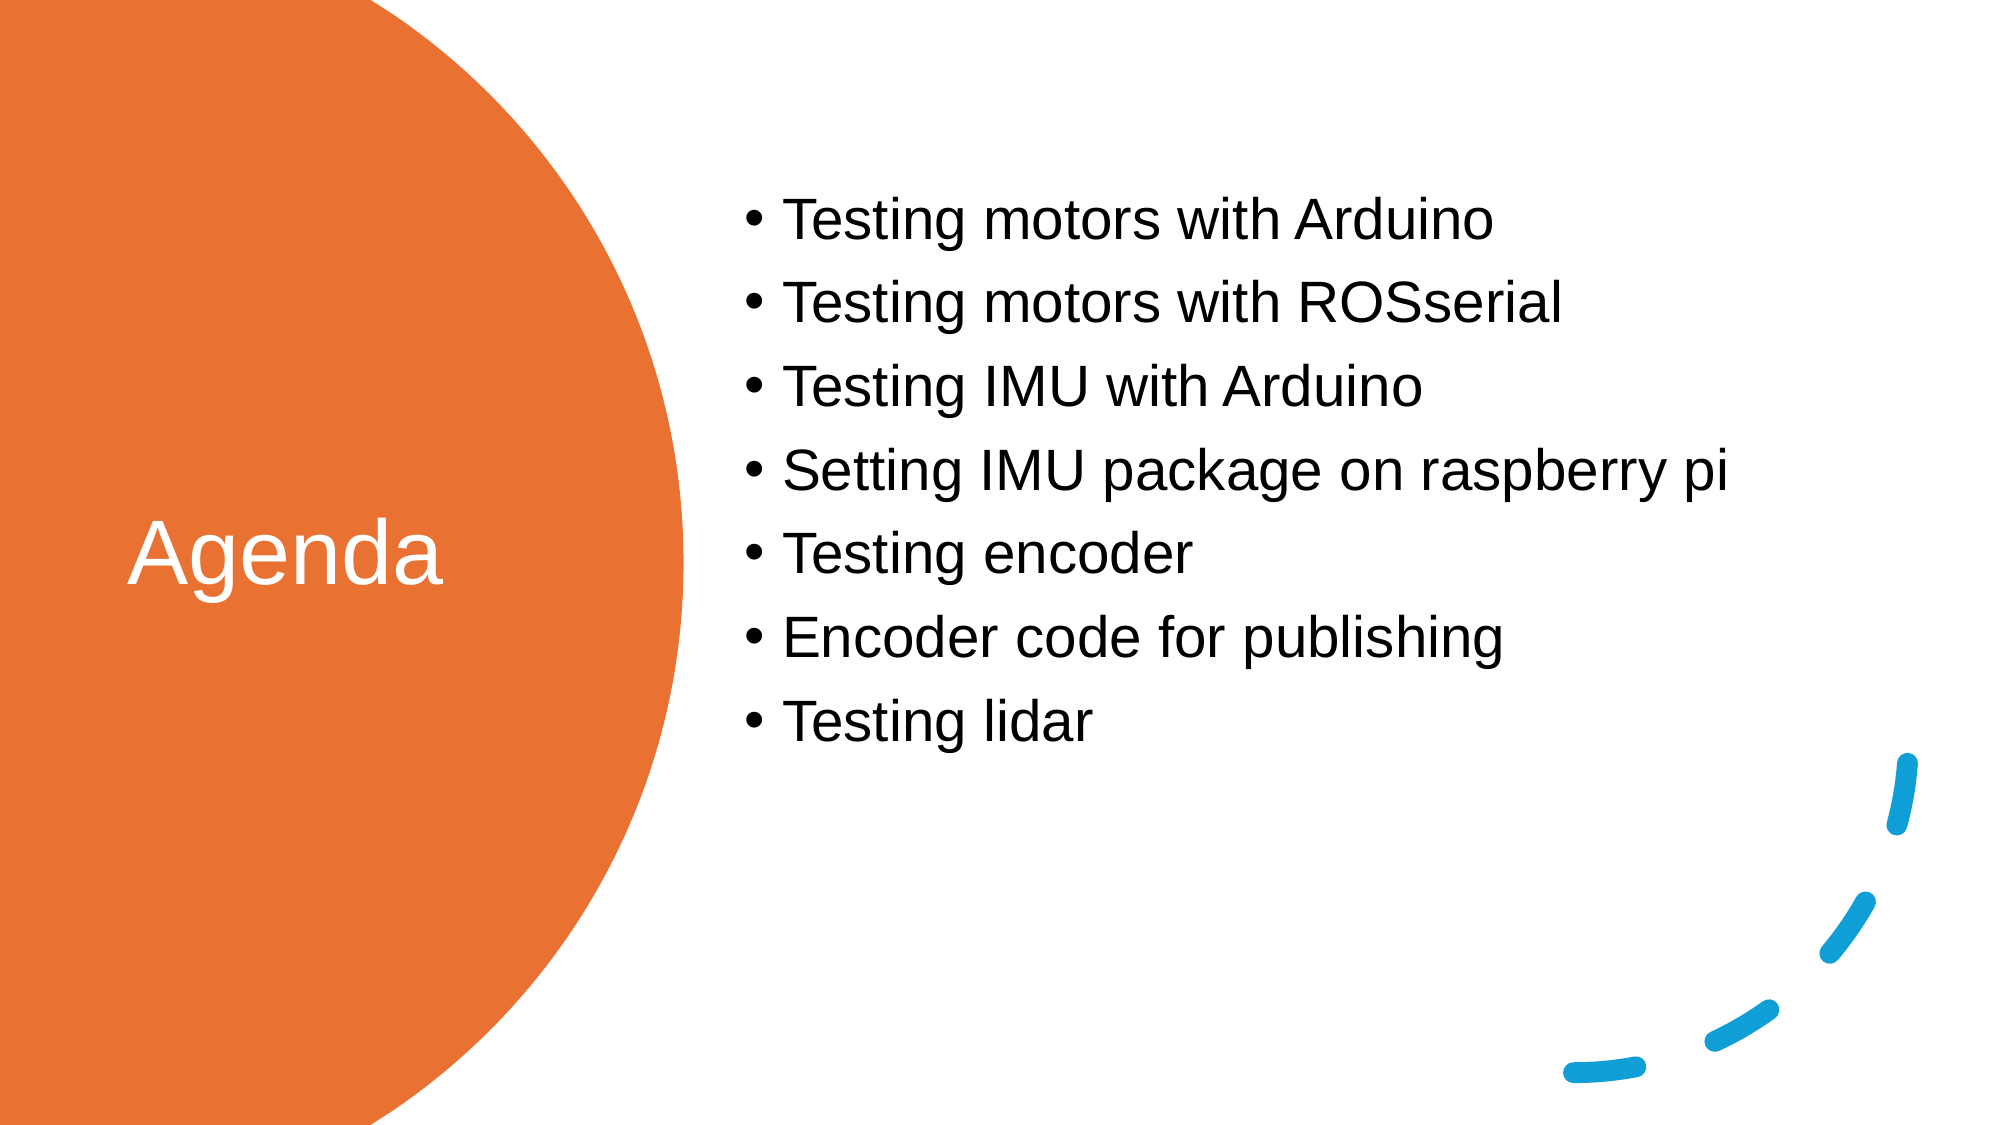

Testing motors with Arduino
Testing motors with ROSserial
Testing IMU with Arduino
Setting IMU package on raspberry pi
Testing encoder
Encoder code for publishing
Testing lidar

# Agenda